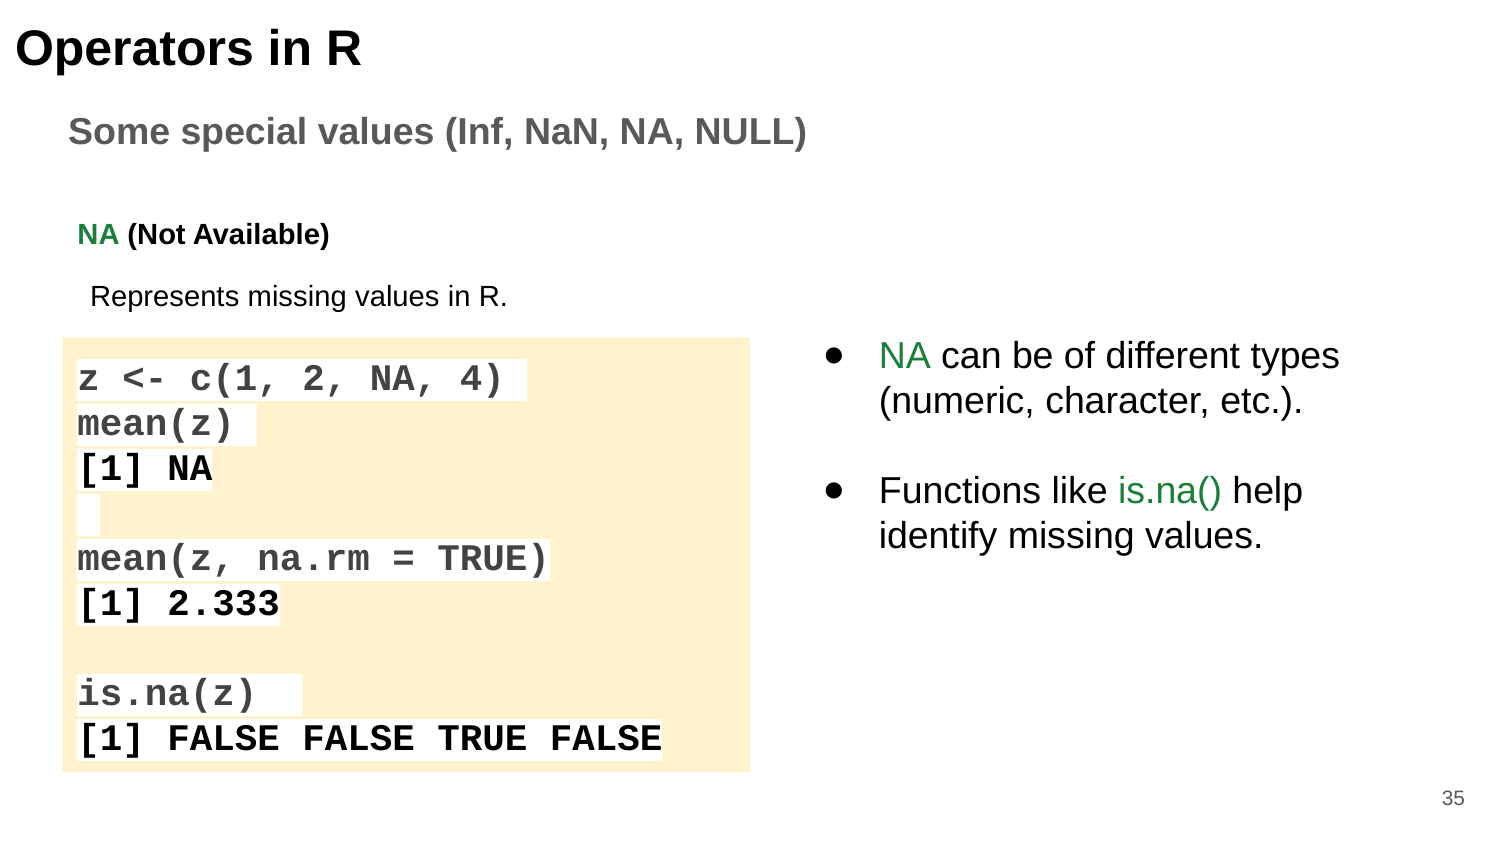

Operators in R
Some special values (Inf, NaN, NA, NULL)
NA (Not Available)
Represents missing values in R.
NA can be of different types (numeric, character, etc.).
Functions like is.na() help identify missing values.
z <- c(1, 2, NA, 4)
mean(z)
[1] NA

mean(z, na.rm = TRUE)
[1] 2.333

is.na(z)
[1] FALSE FALSE TRUE FALSE
35